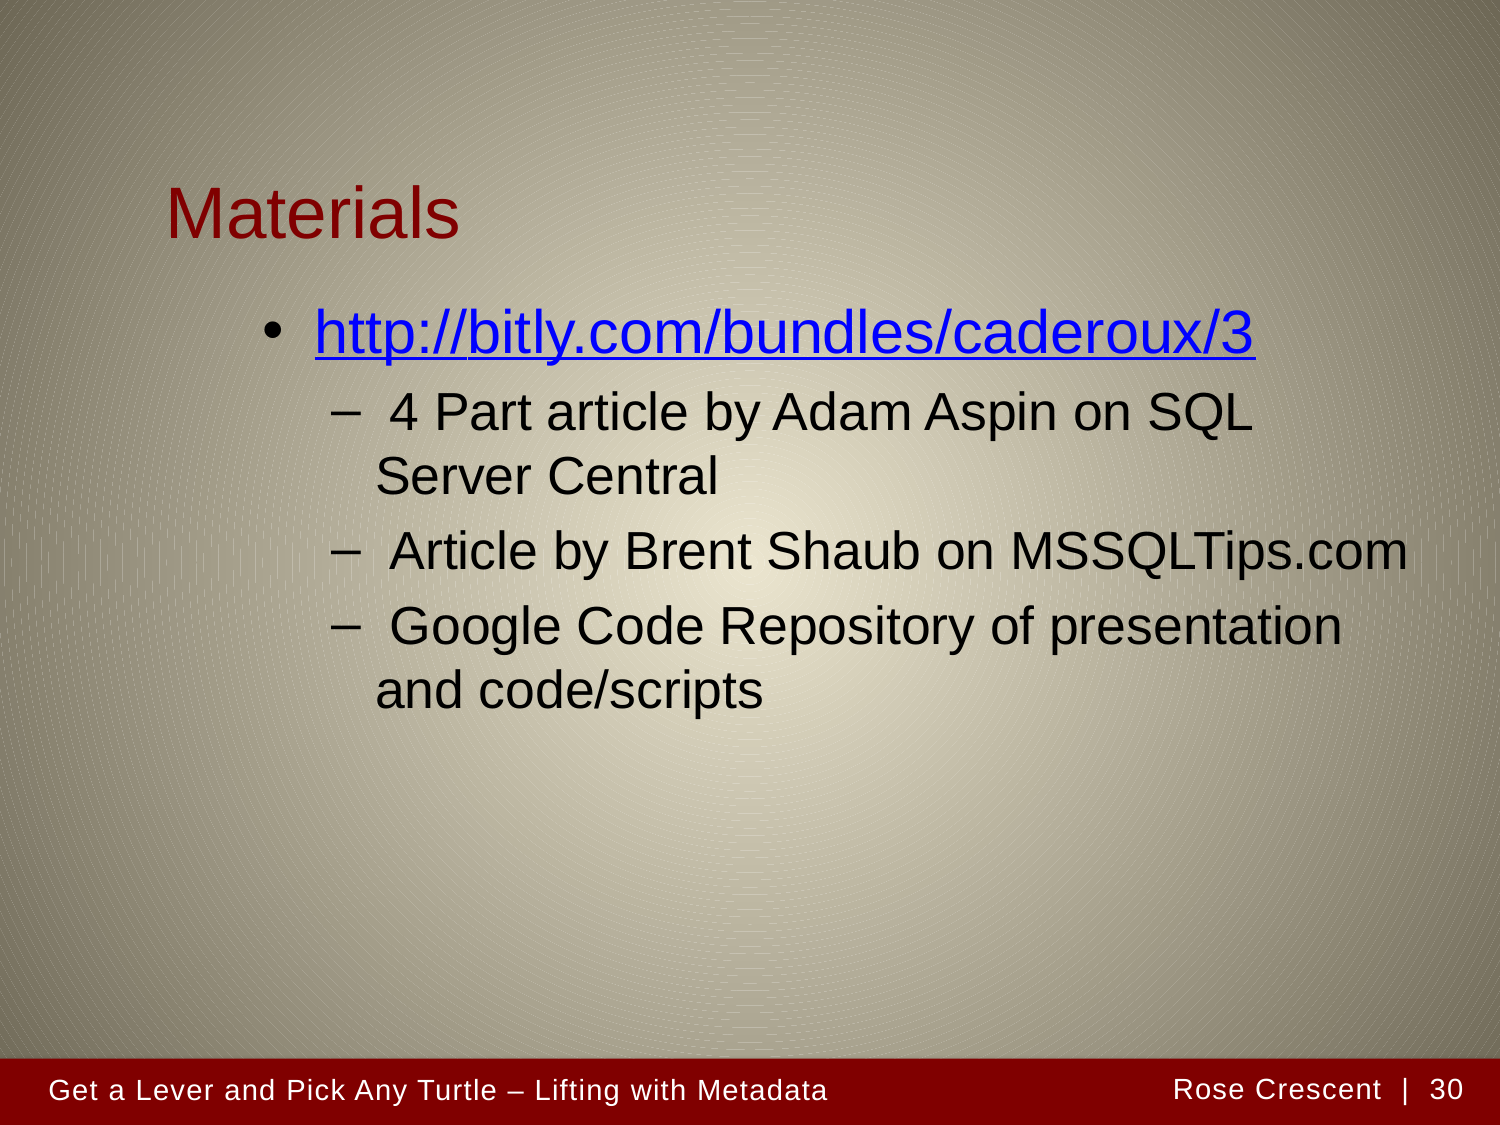

# Materials
http://bitly.com/bundles/caderoux/3
 4 Part article by Adam Aspin on SQL Server Central
 Article by Brent Shaub on MSSQLTips.com
 Google Code Repository of presentation and code/scripts